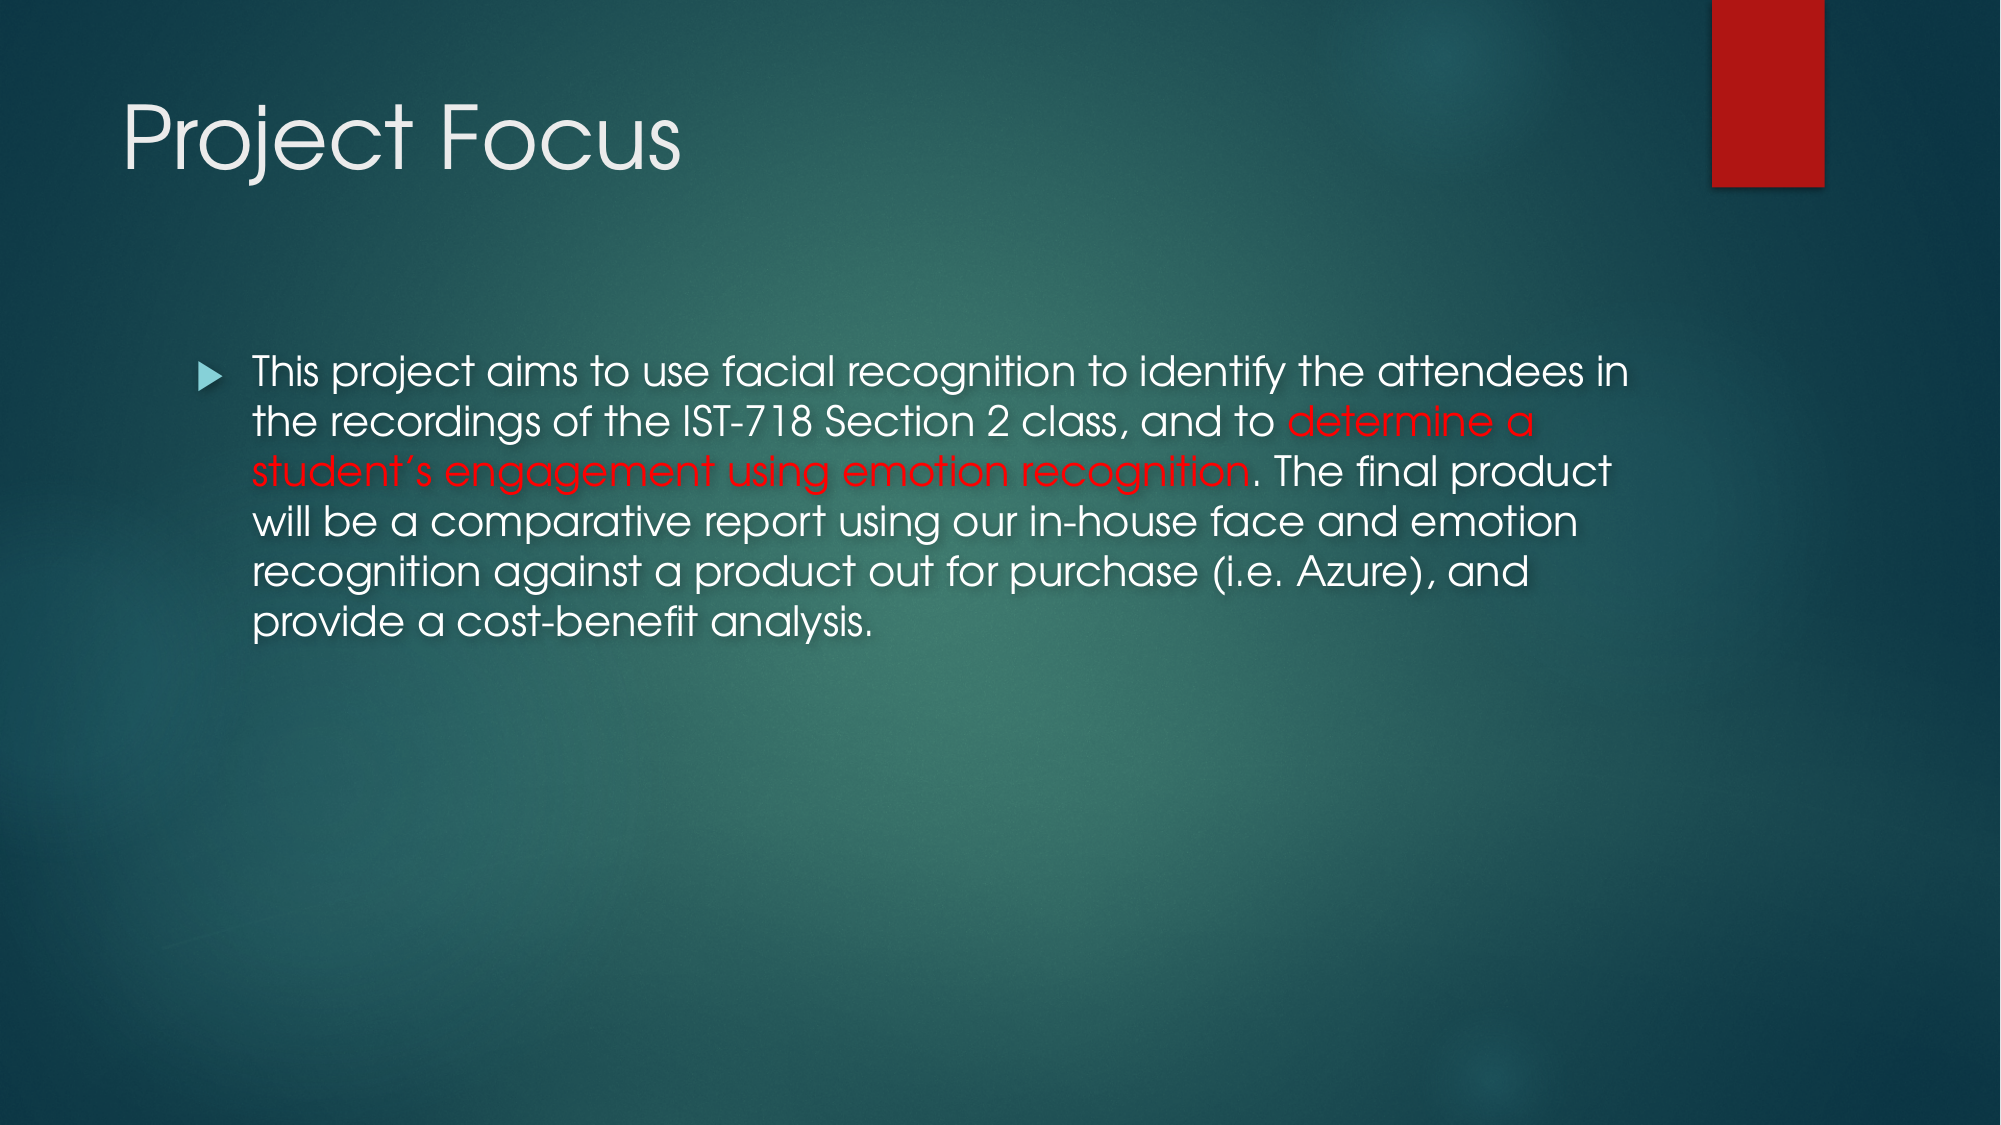

# Project Focus
This project aims to use facial recognition to identify the attendees in the recordings of the IST-718 Section 2 class, and to determine a student’s engagement using emotion recognition. The final product will be a comparative report using our in-house face and emotion recognition against a product out for purchase (i.e. Azure), and provide a cost-benefit analysis.